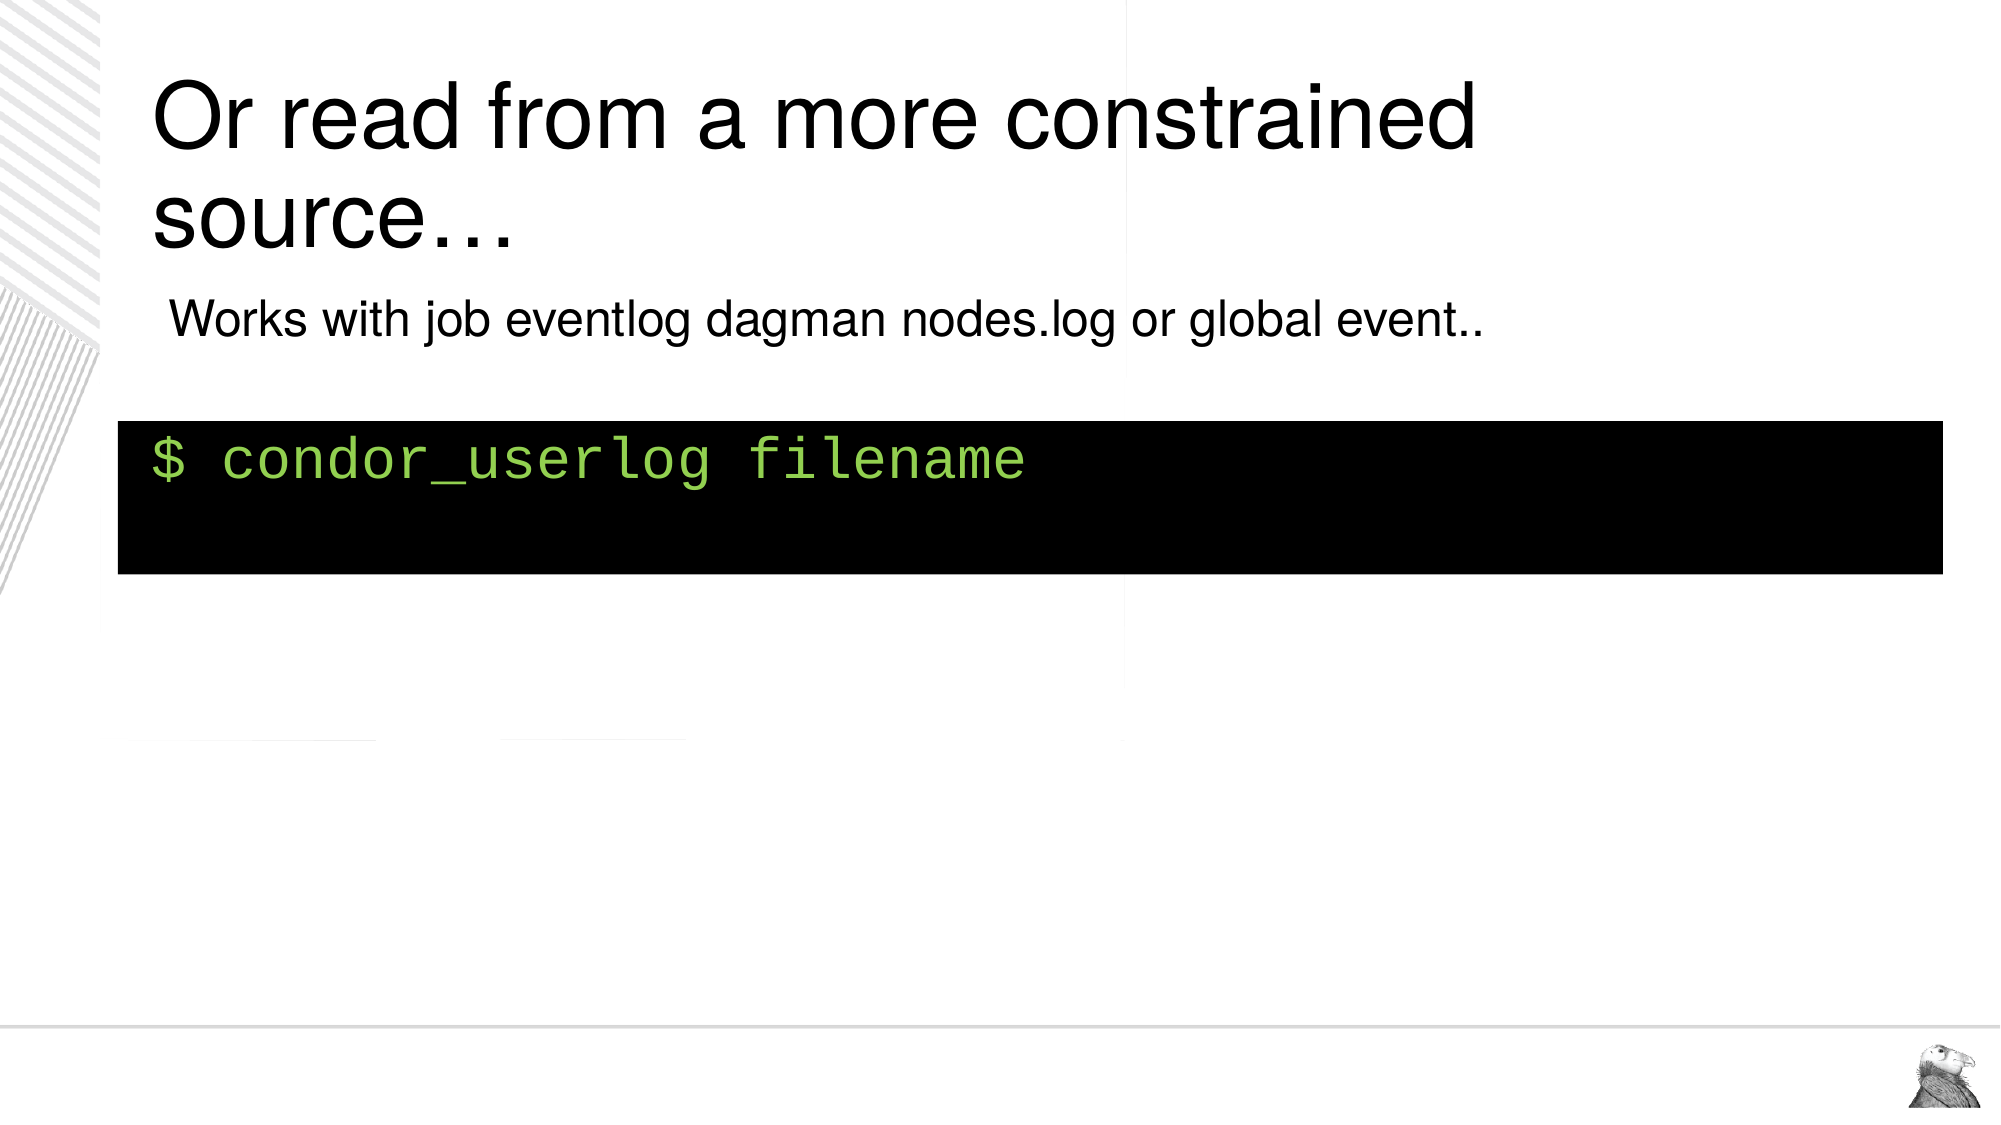

# Or read from a more constrained source…
Works with job eventlog dagman nodes.log or global event..
$ condor_userlog filename